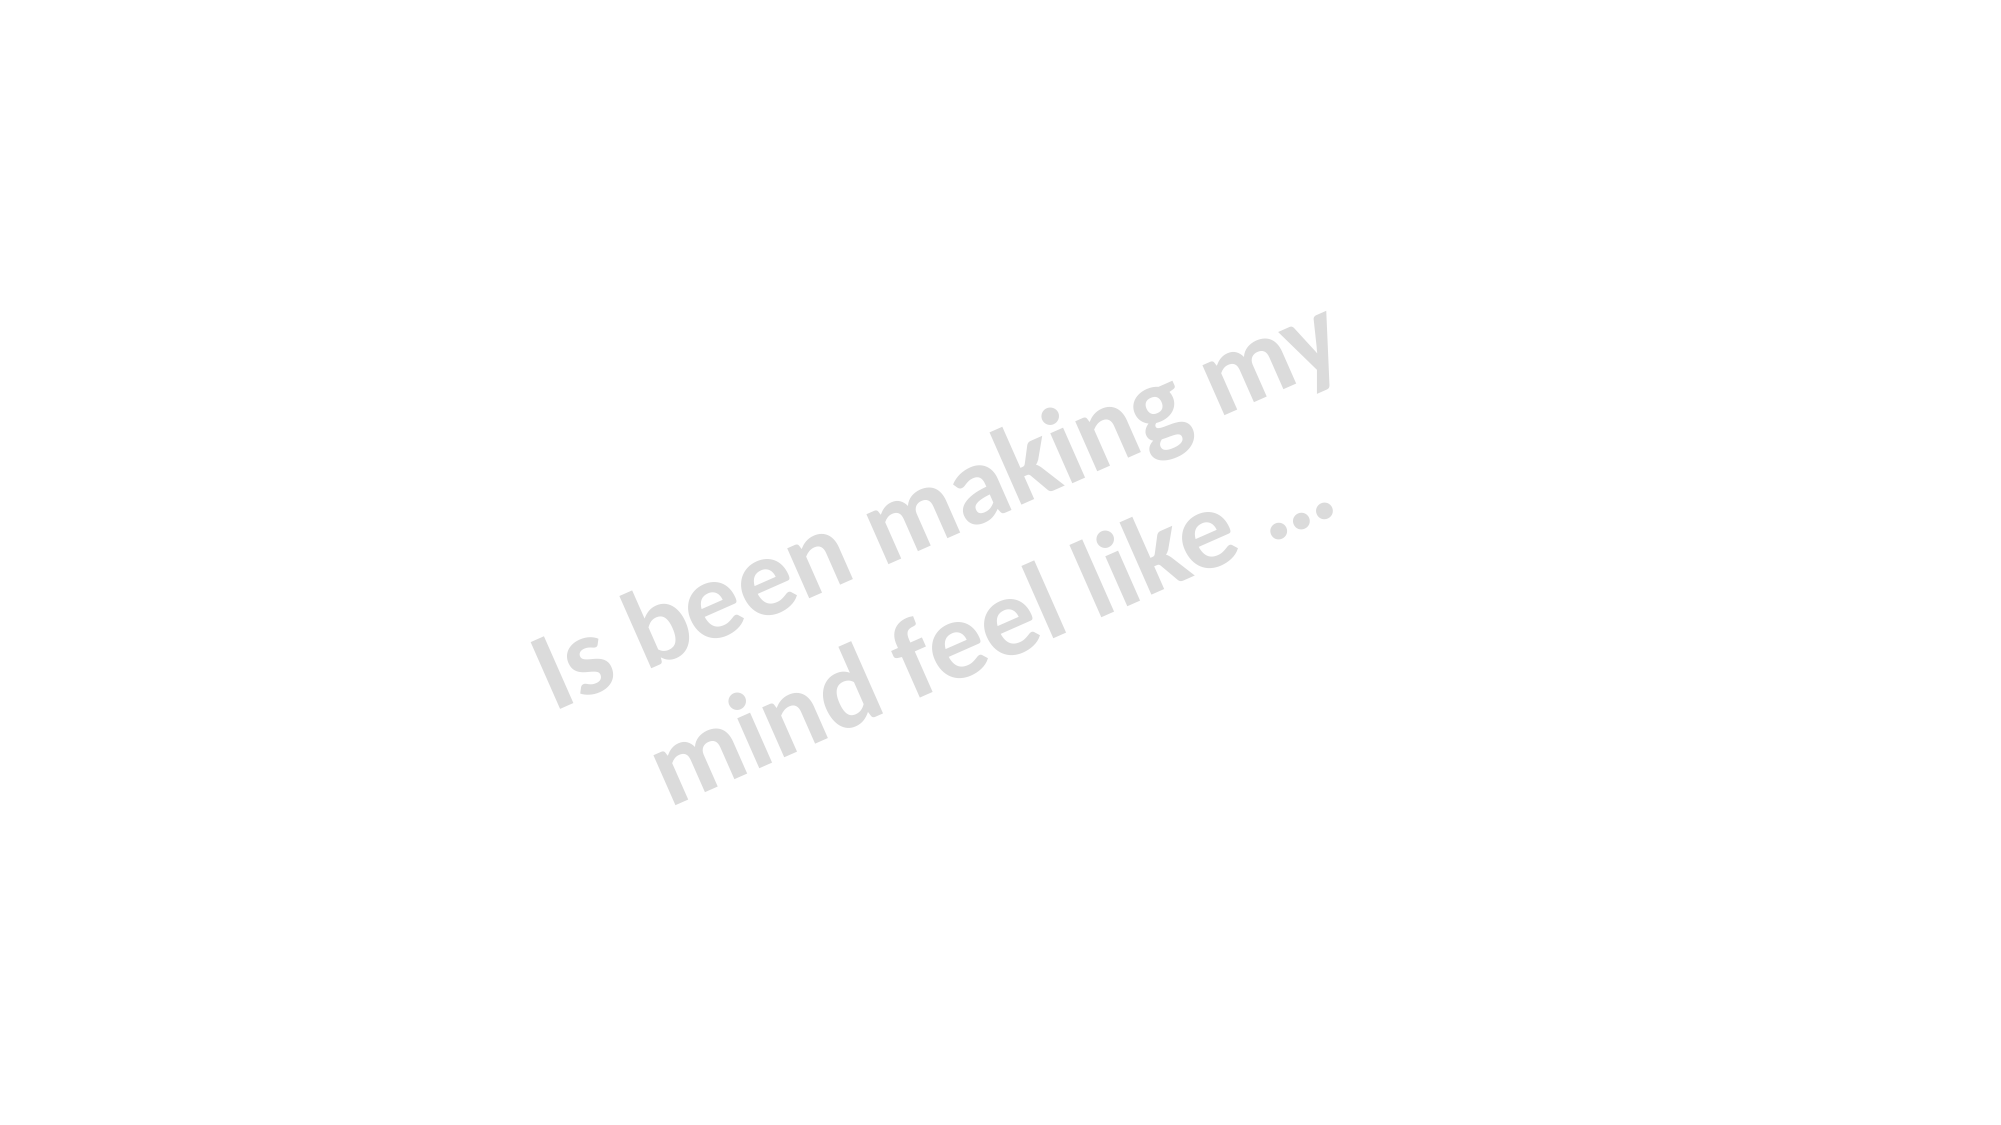

Is been making my mind feel like …